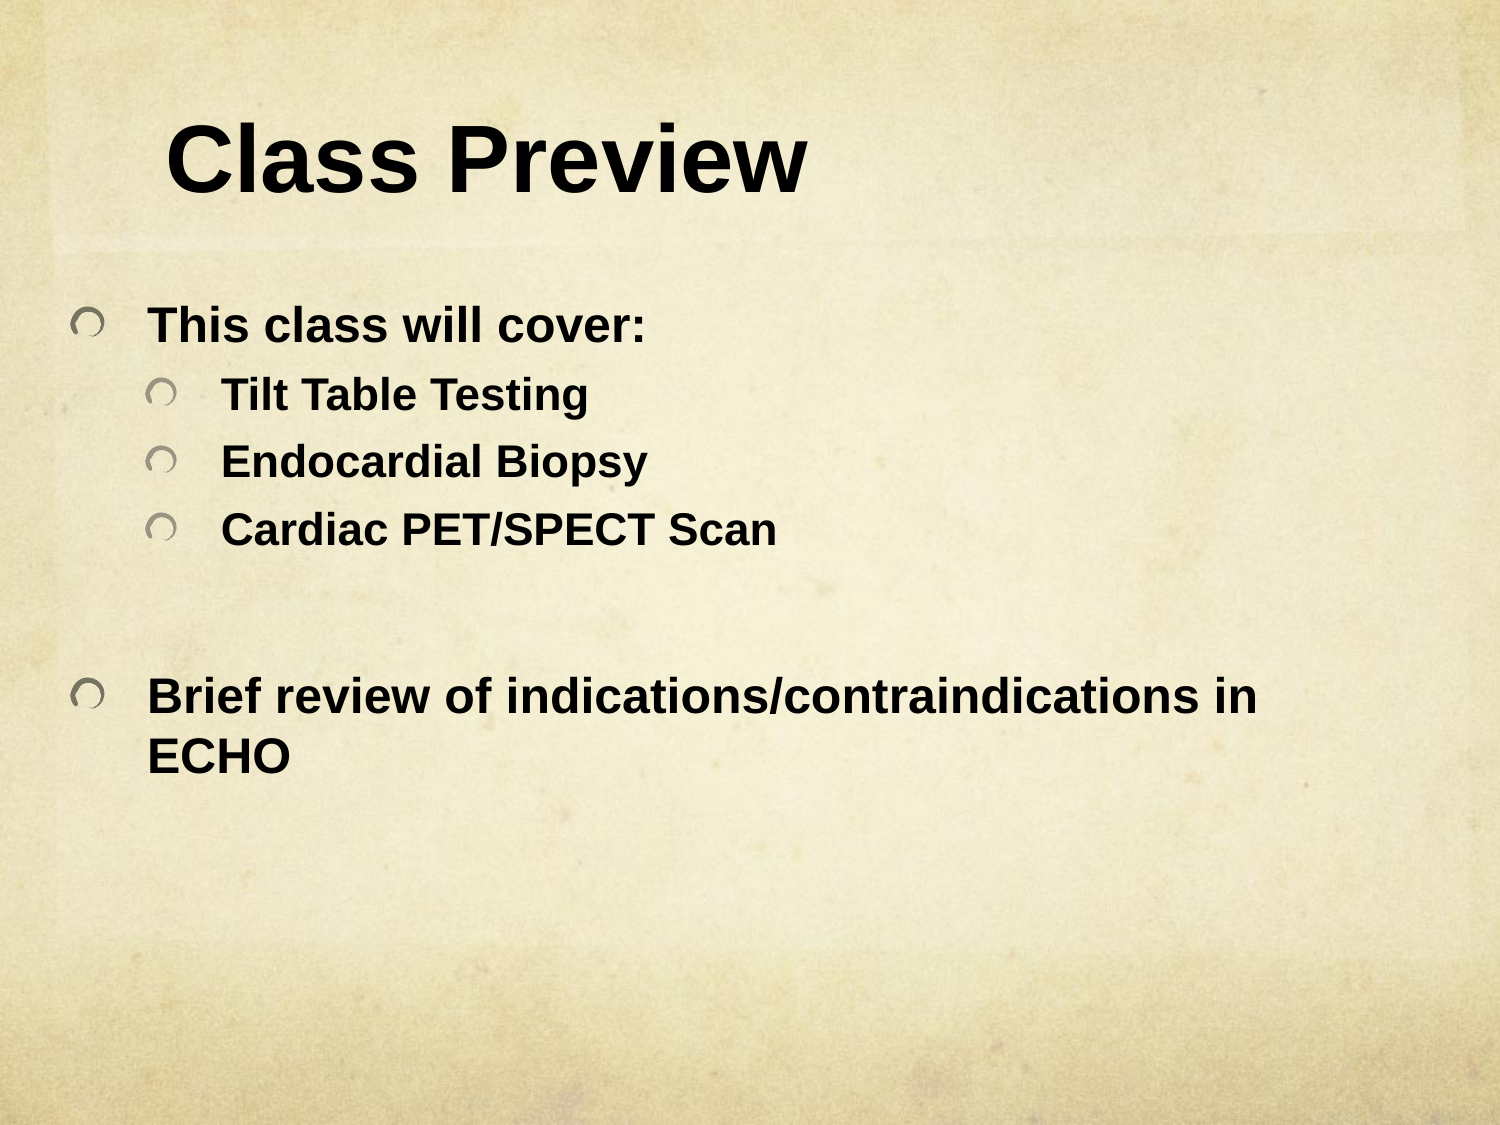

# Class Preview
This class will cover:
Tilt Table Testing
Endocardial Biopsy
Cardiac PET/SPECT Scan

Brief review of indications/contraindications in ECHO